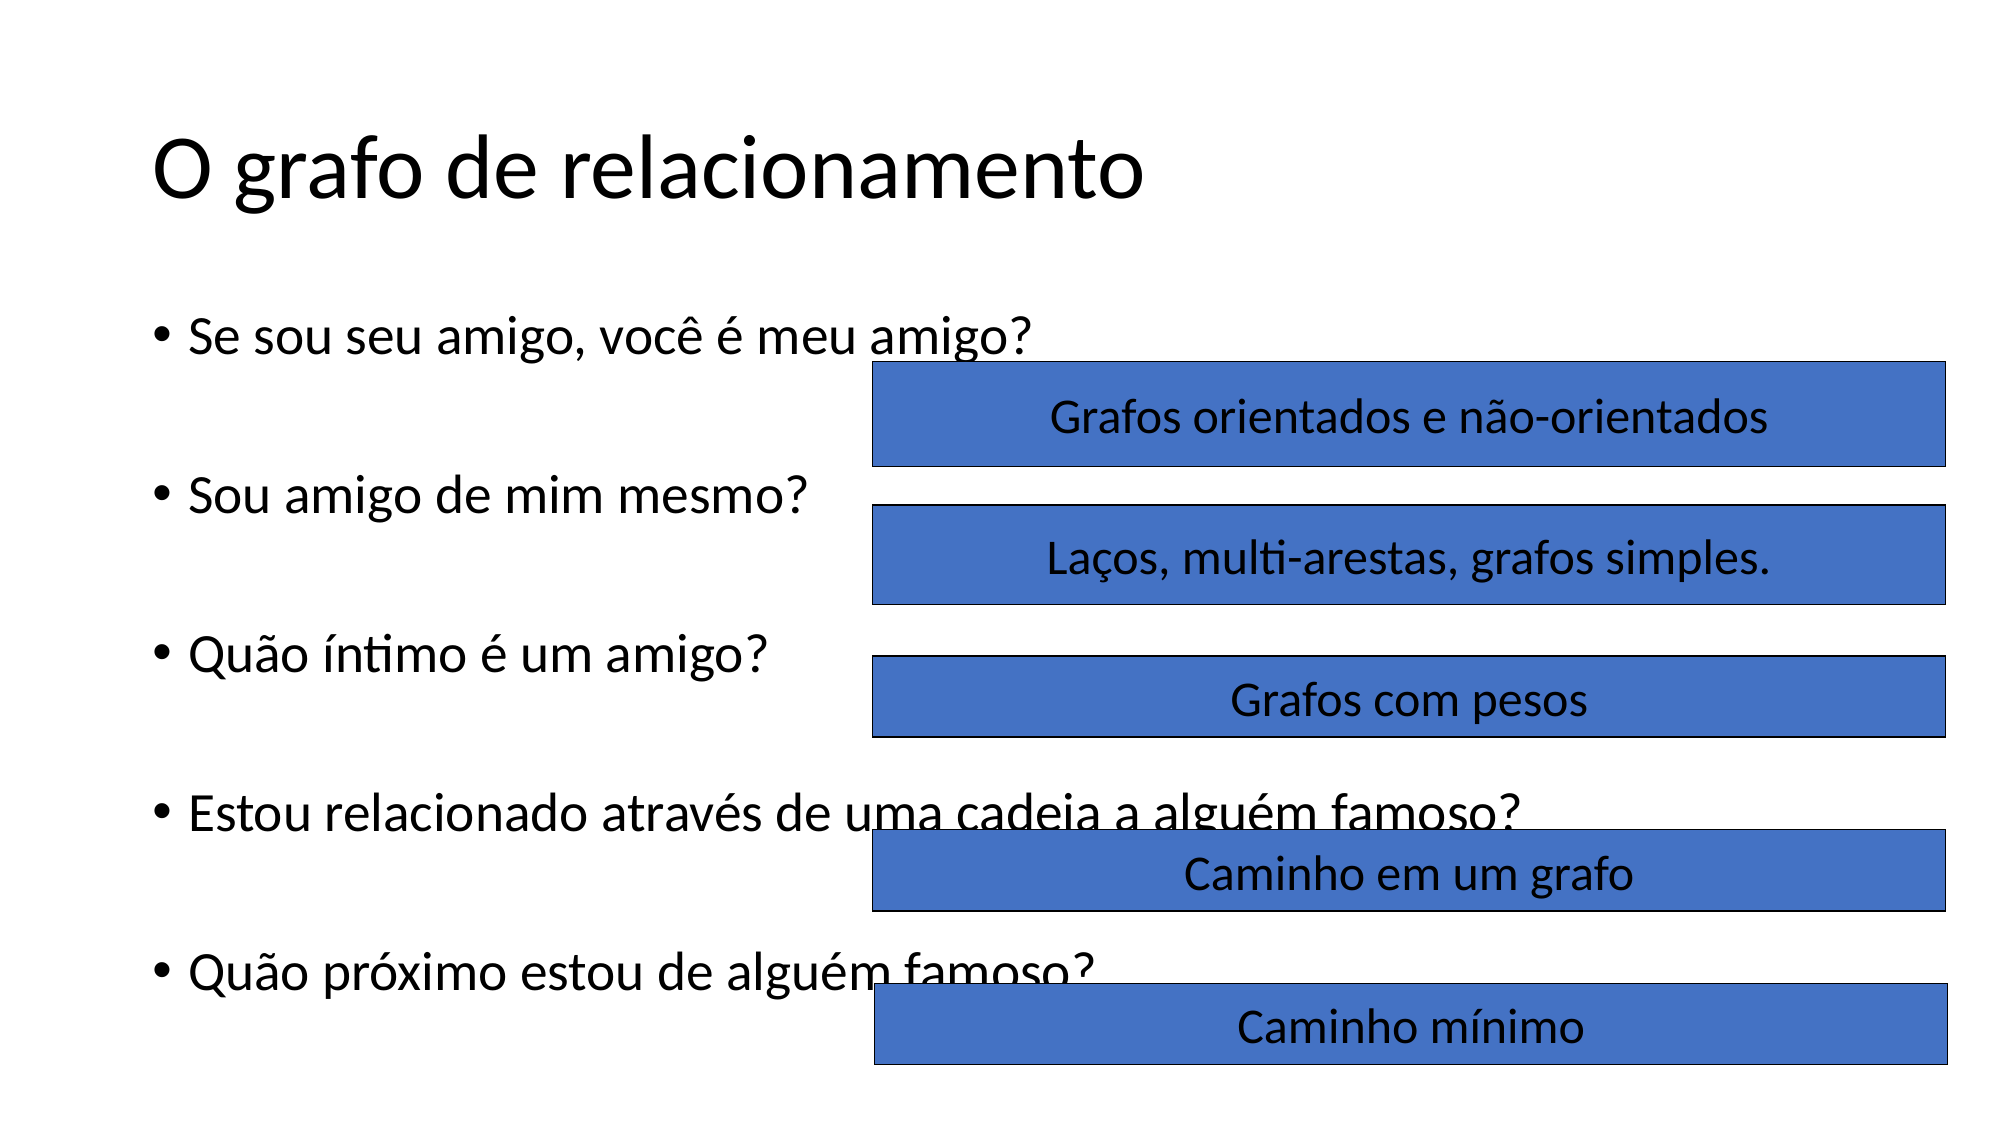

# O grafo de relacionamento
Se sou seu amigo, você é meu amigo?

Sou amigo de mim mesmo?

Quão íntimo é um amigo?

Estou relacionado através de uma cadeia a alguém famoso?

Quão próximo estou de alguém famoso?
Grafos orientados e não-orientados
Laços, multi-arestas, grafos simples.
Grafos com pesos
Caminho em um grafo
Caminho mínimo